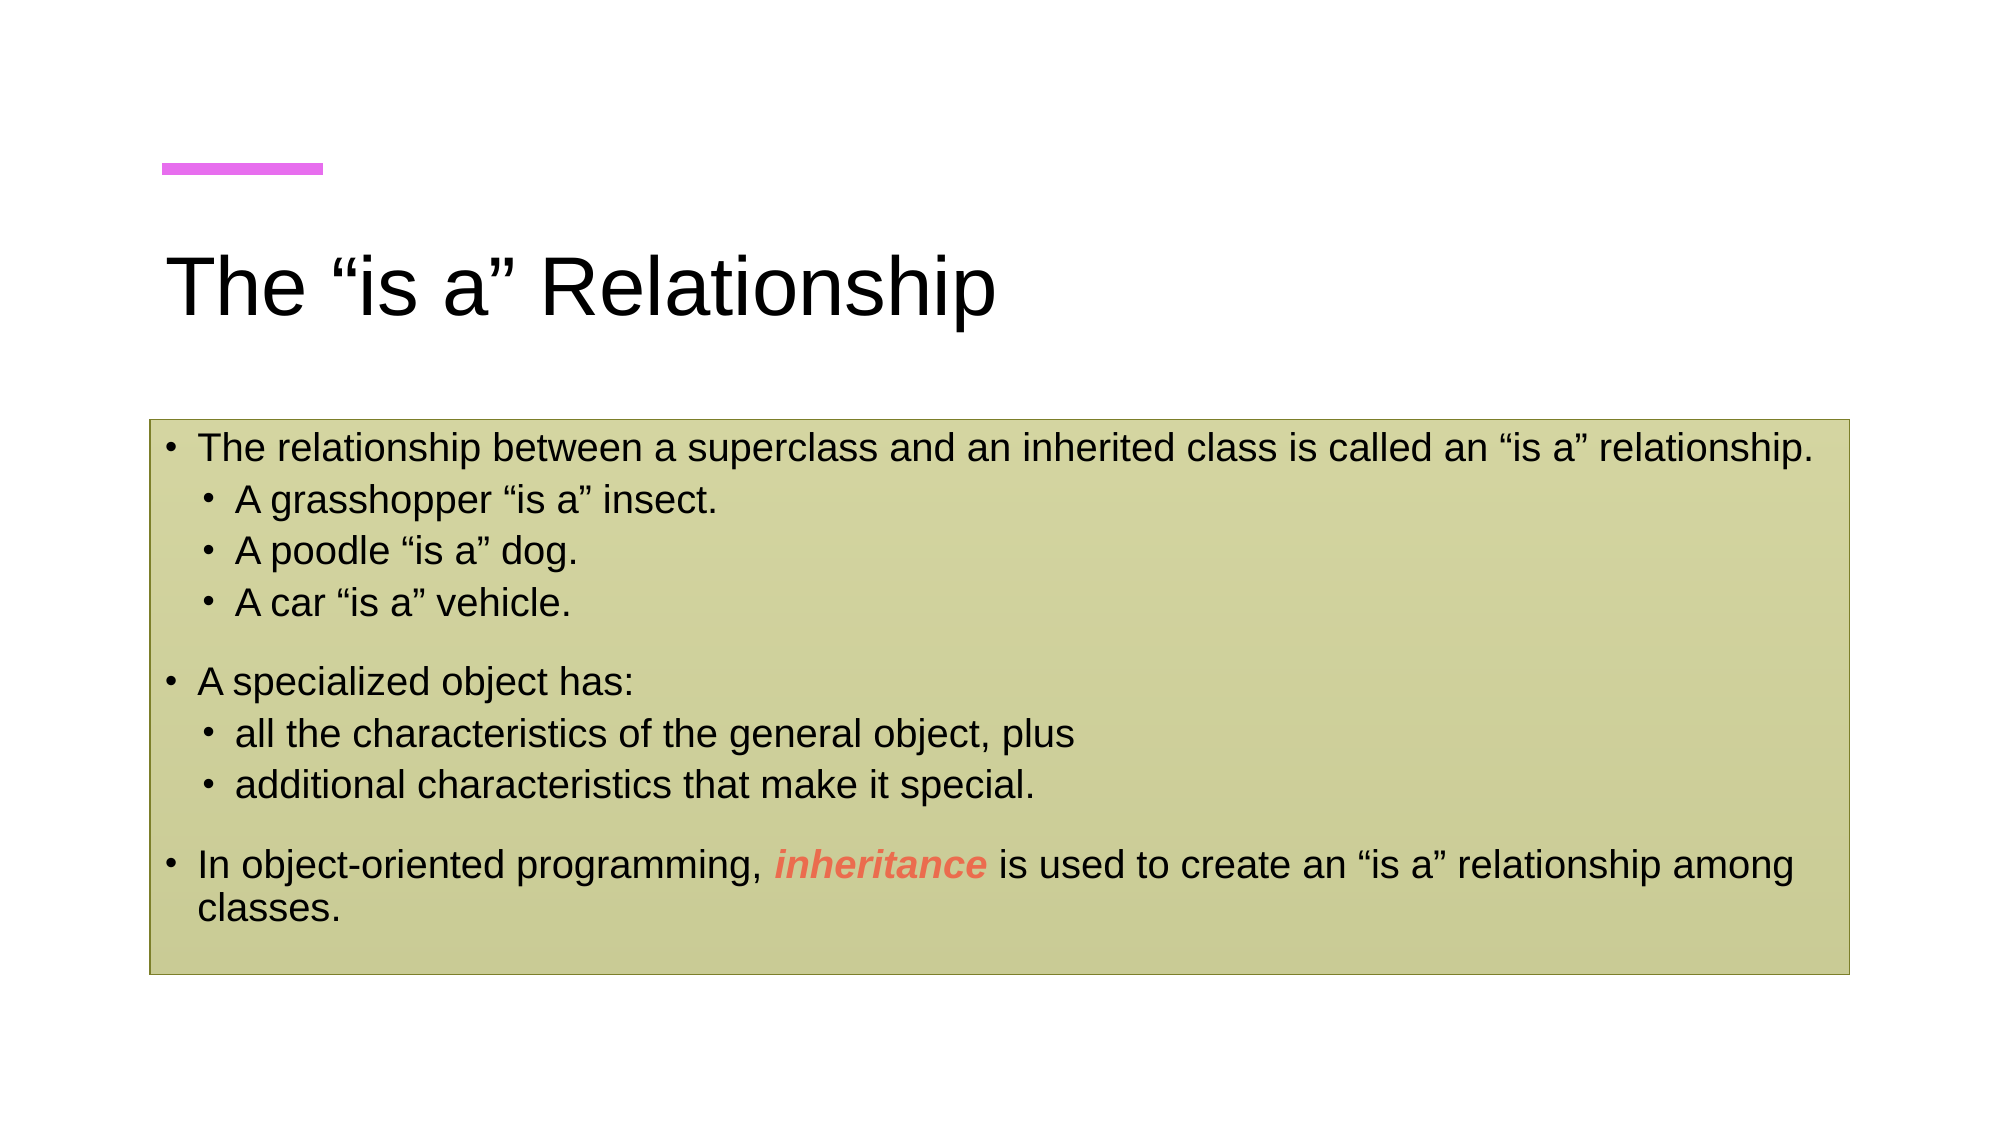

The “is a” Relationship
The relationship between a superclass and an inherited class is called an “is a” relationship.
A grasshopper “is a” insect.
A poodle “is a” dog.
A car “is a” vehicle.
A specialized object has:
all the characteristics of the general object, plus
additional characteristics that make it special.
In object-oriented programming, inheritance is used to create an “is a” relationship among classes.